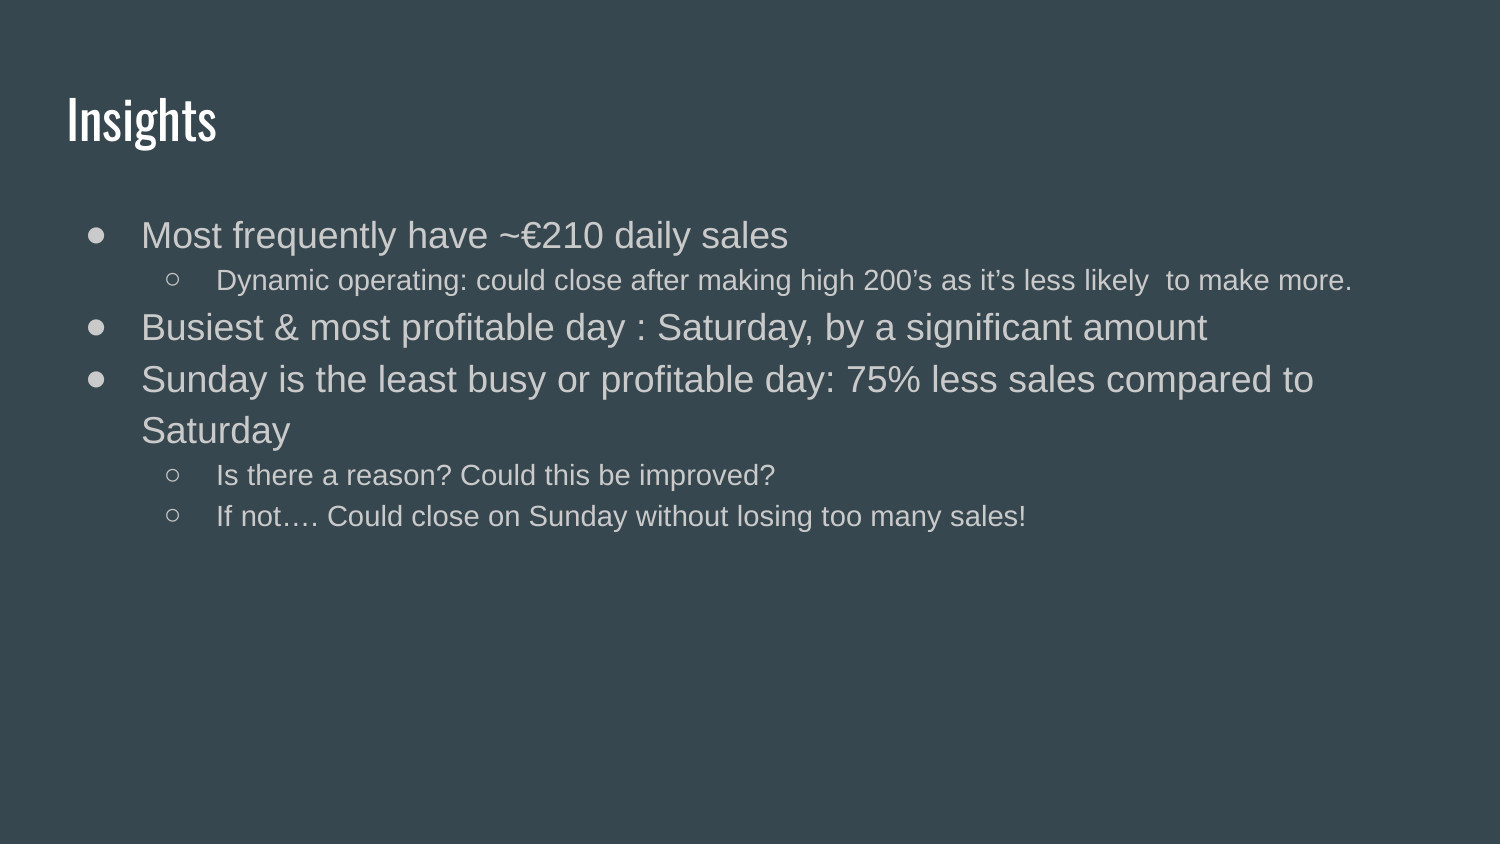

# Insights
Most frequently have ~€210 daily sales
Dynamic operating: could close after making high 200’s as it’s less likely  to make more.
Busiest & most profitable day : Saturday, by a significant amount
Sunday is the least busy or profitable day: 75% less sales compared to Saturday
Is there a reason? Could this be improved?
If not…. Could close on Sunday without losing too many sales!